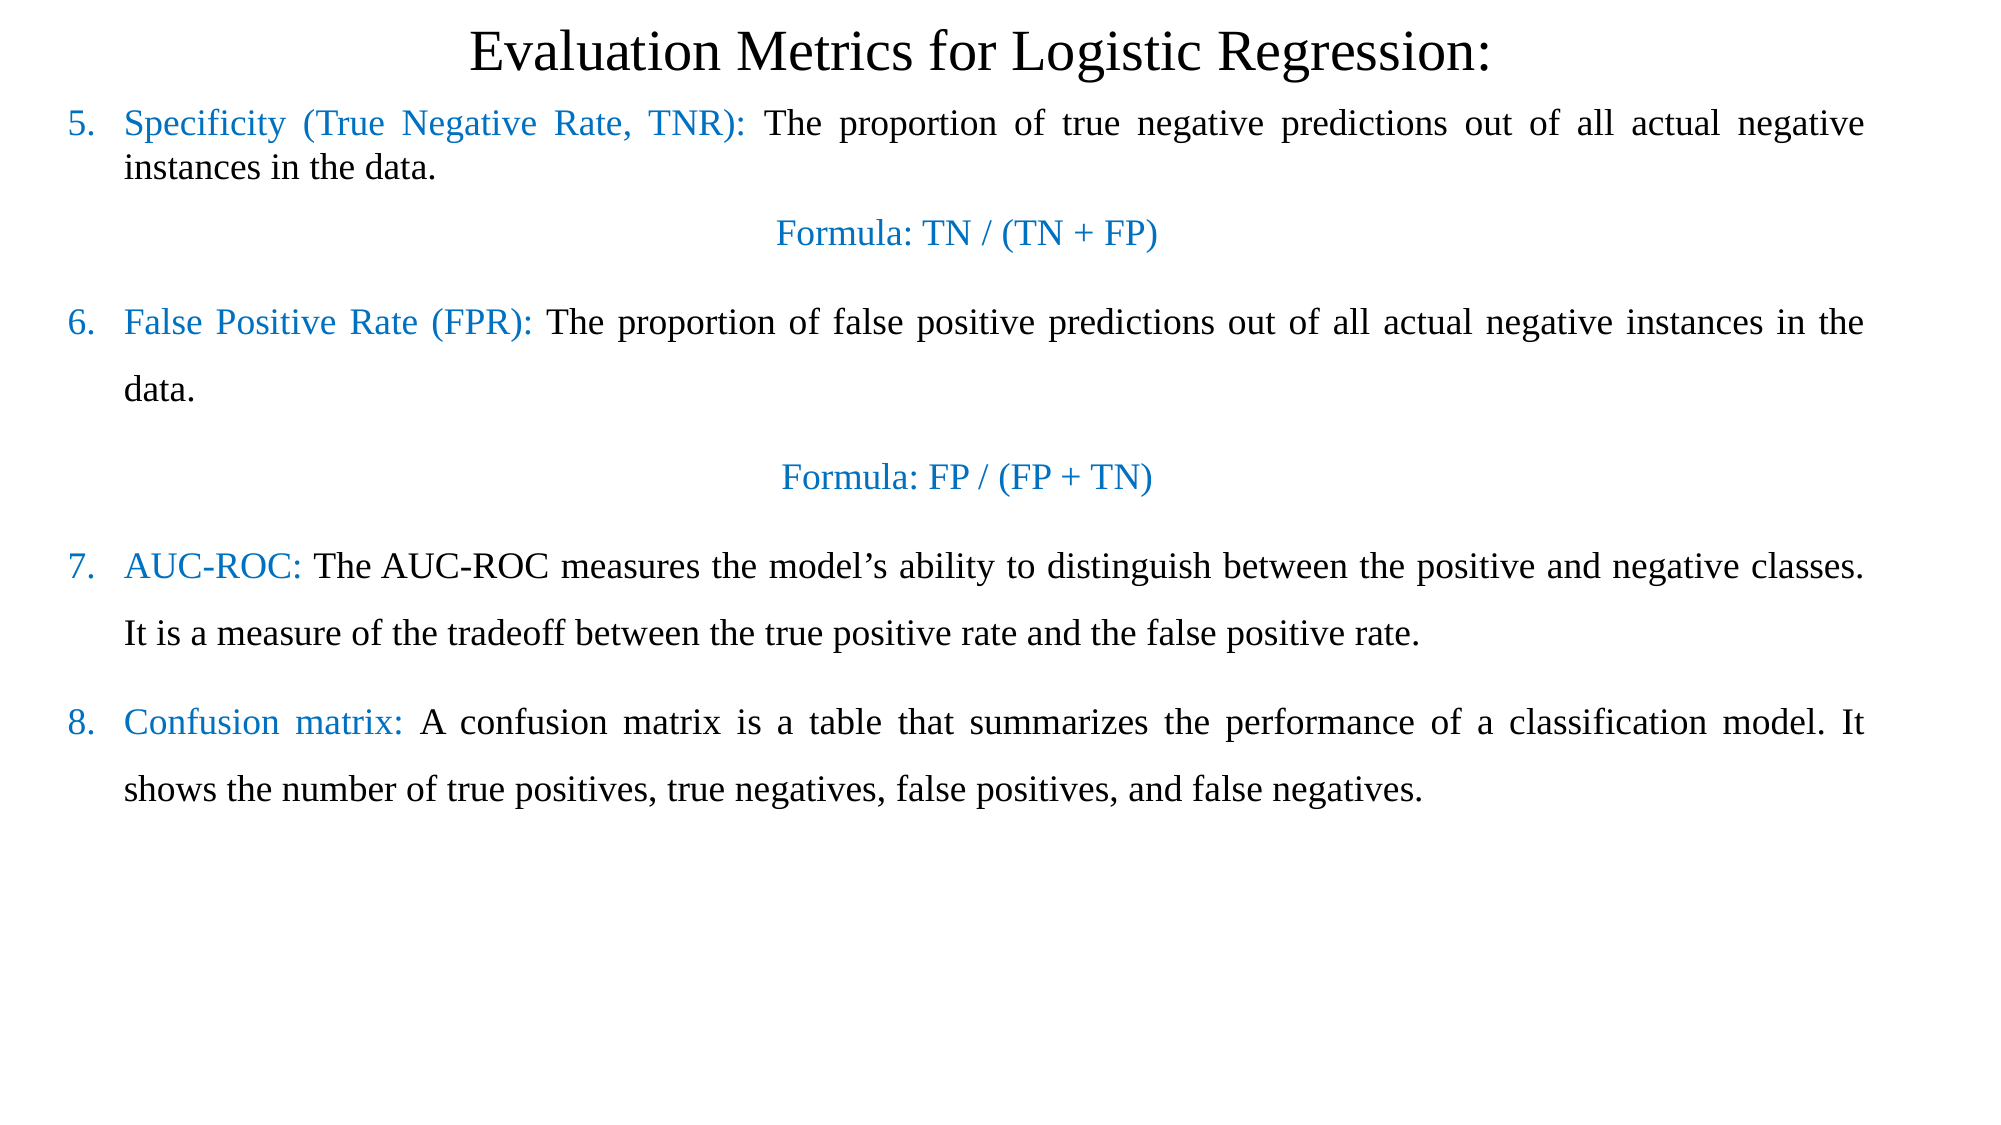

# Evaluation Metrics for Logistic Regression:
Specificity (True Negative Rate, TNR): The proportion of true negative predictions out of all actual negative instances in the data.
Formula: TN / (TN + FP)
False Positive Rate (FPR): The proportion of false positive predictions out of all actual negative instances in the data.
Formula: FP / (FP + TN)
AUC-ROC: The AUC-ROC measures the model’s ability to distinguish between the positive and negative classes. It is a measure of the tradeoff between the true positive rate and the false positive rate.
Confusion matrix: A confusion matrix is a table that summarizes the performance of a classification model. It shows the number of true positives, true negatives, false positives, and false negatives.